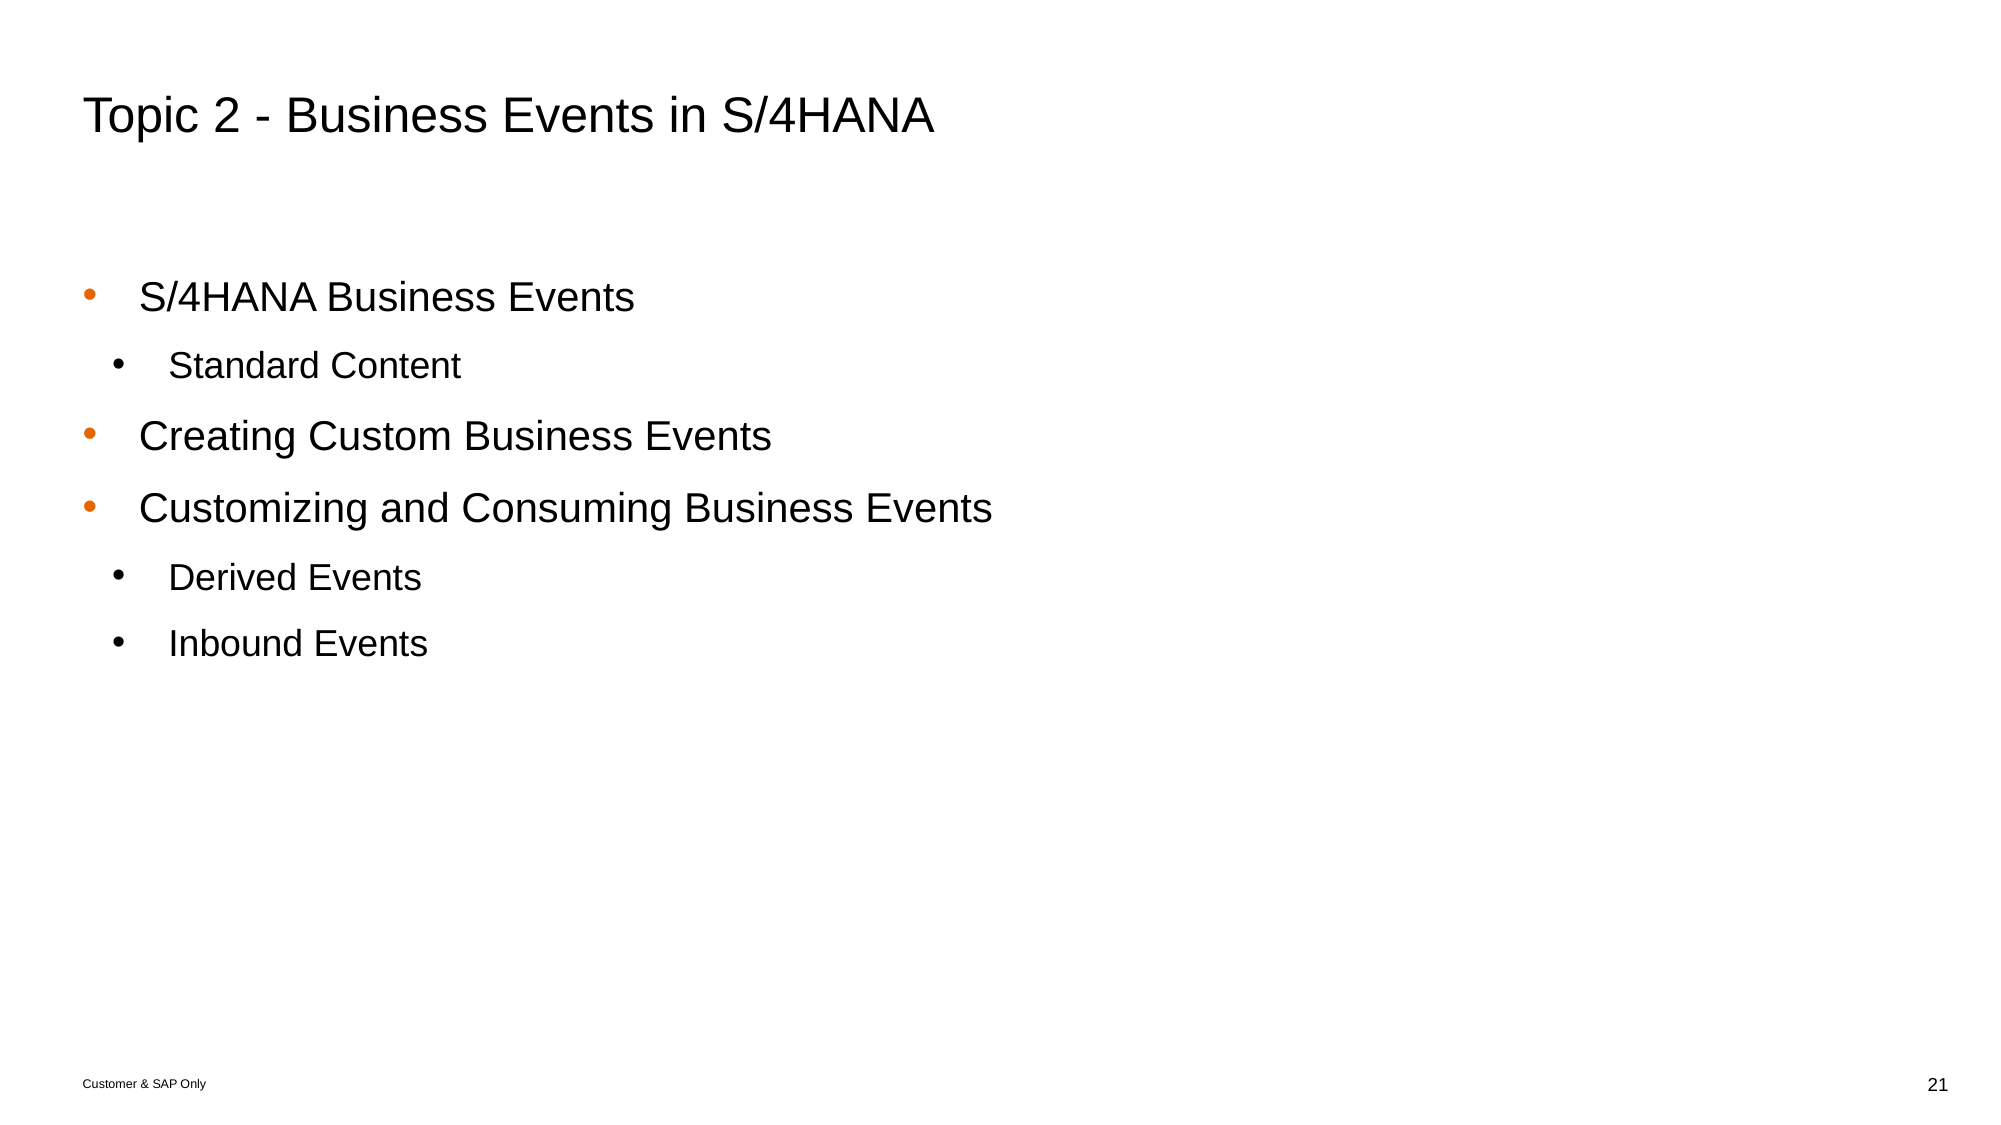

# Topic 2 - Business Events in S/4HANA
S/4HANA Business Events
Standard Content
Creating Custom Business Events
Customizing and Consuming Business Events
Derived Events
Inbound Events